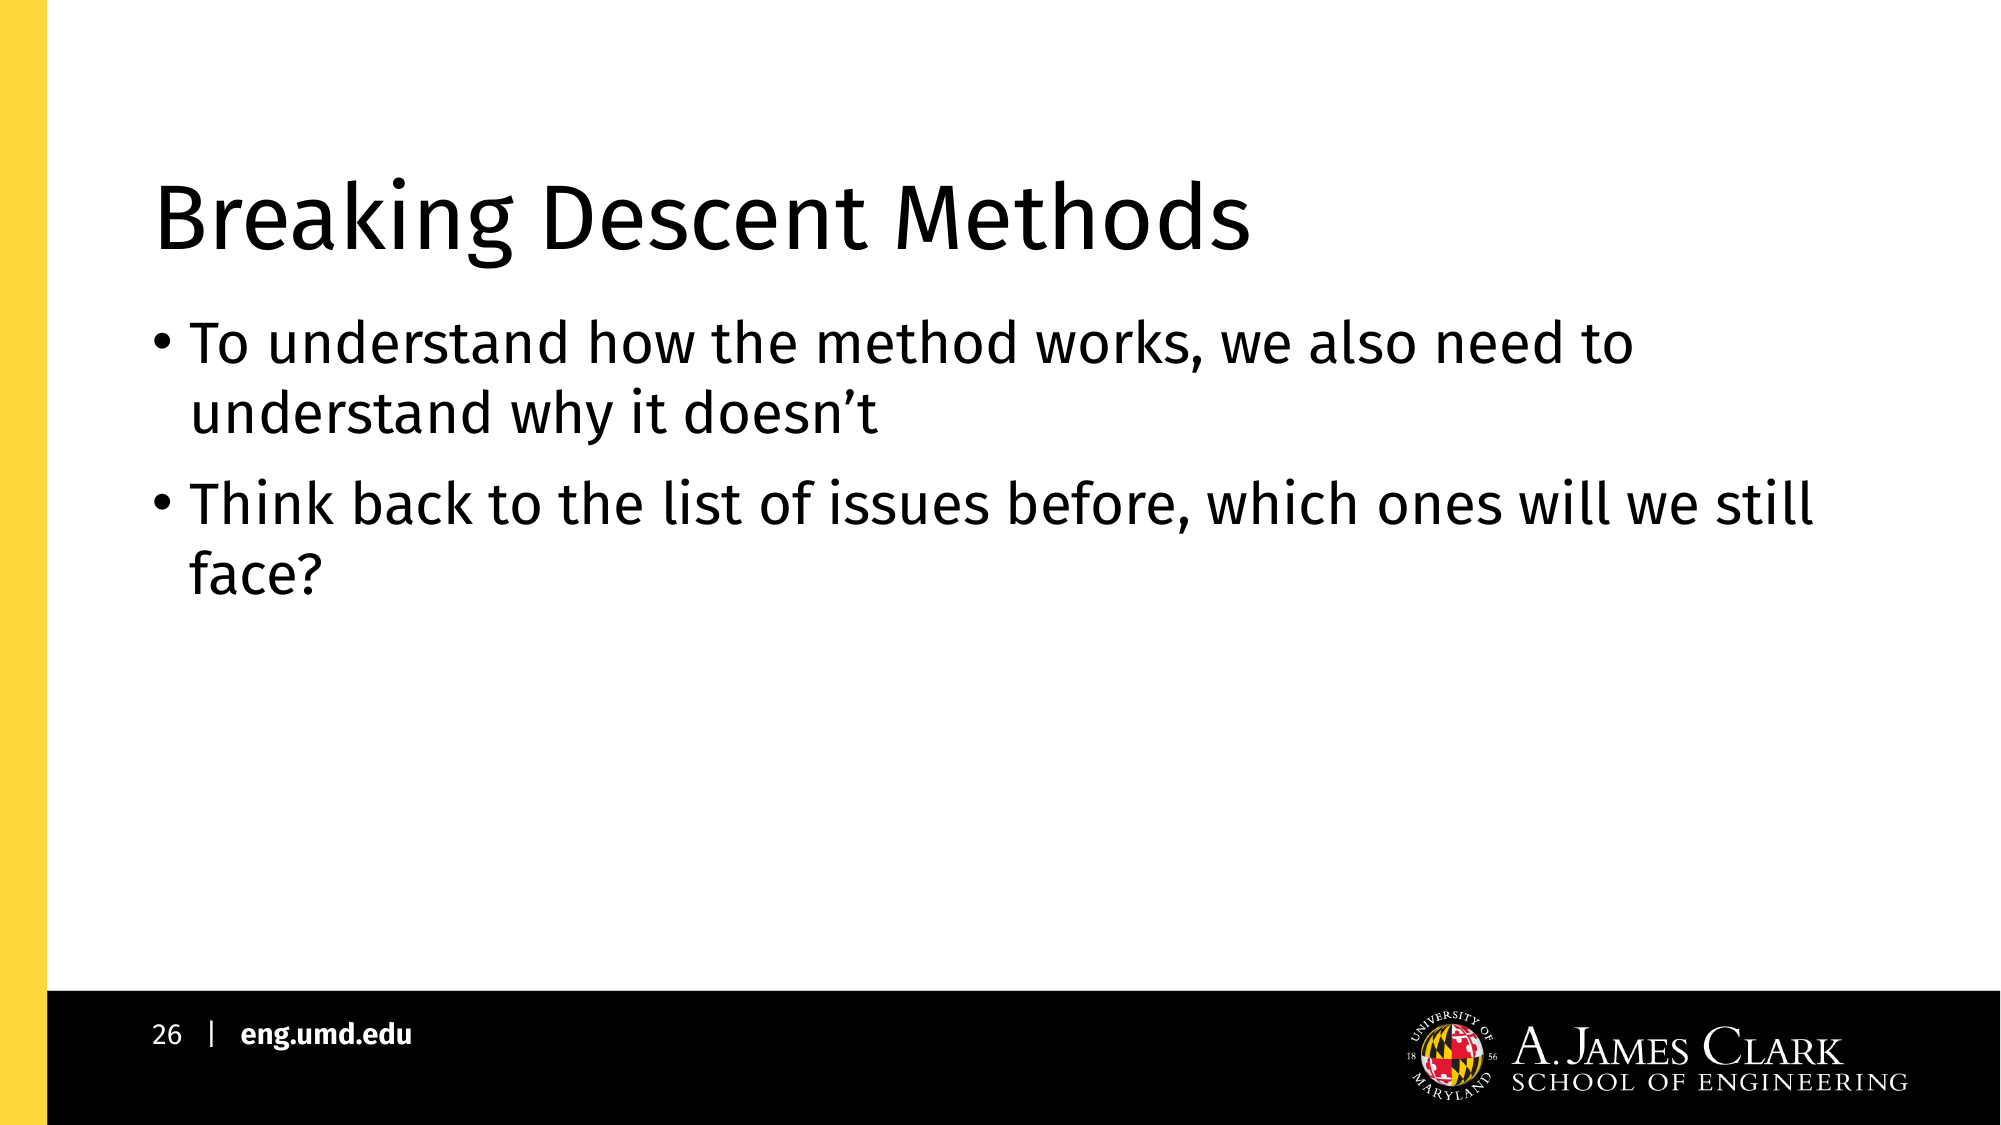

# Breaking Descent Methods
To understand how the method works, we also need to understand why it doesn’t
Think back to the list of issues before, which ones will we still face?
26   |   eng.umd.edu